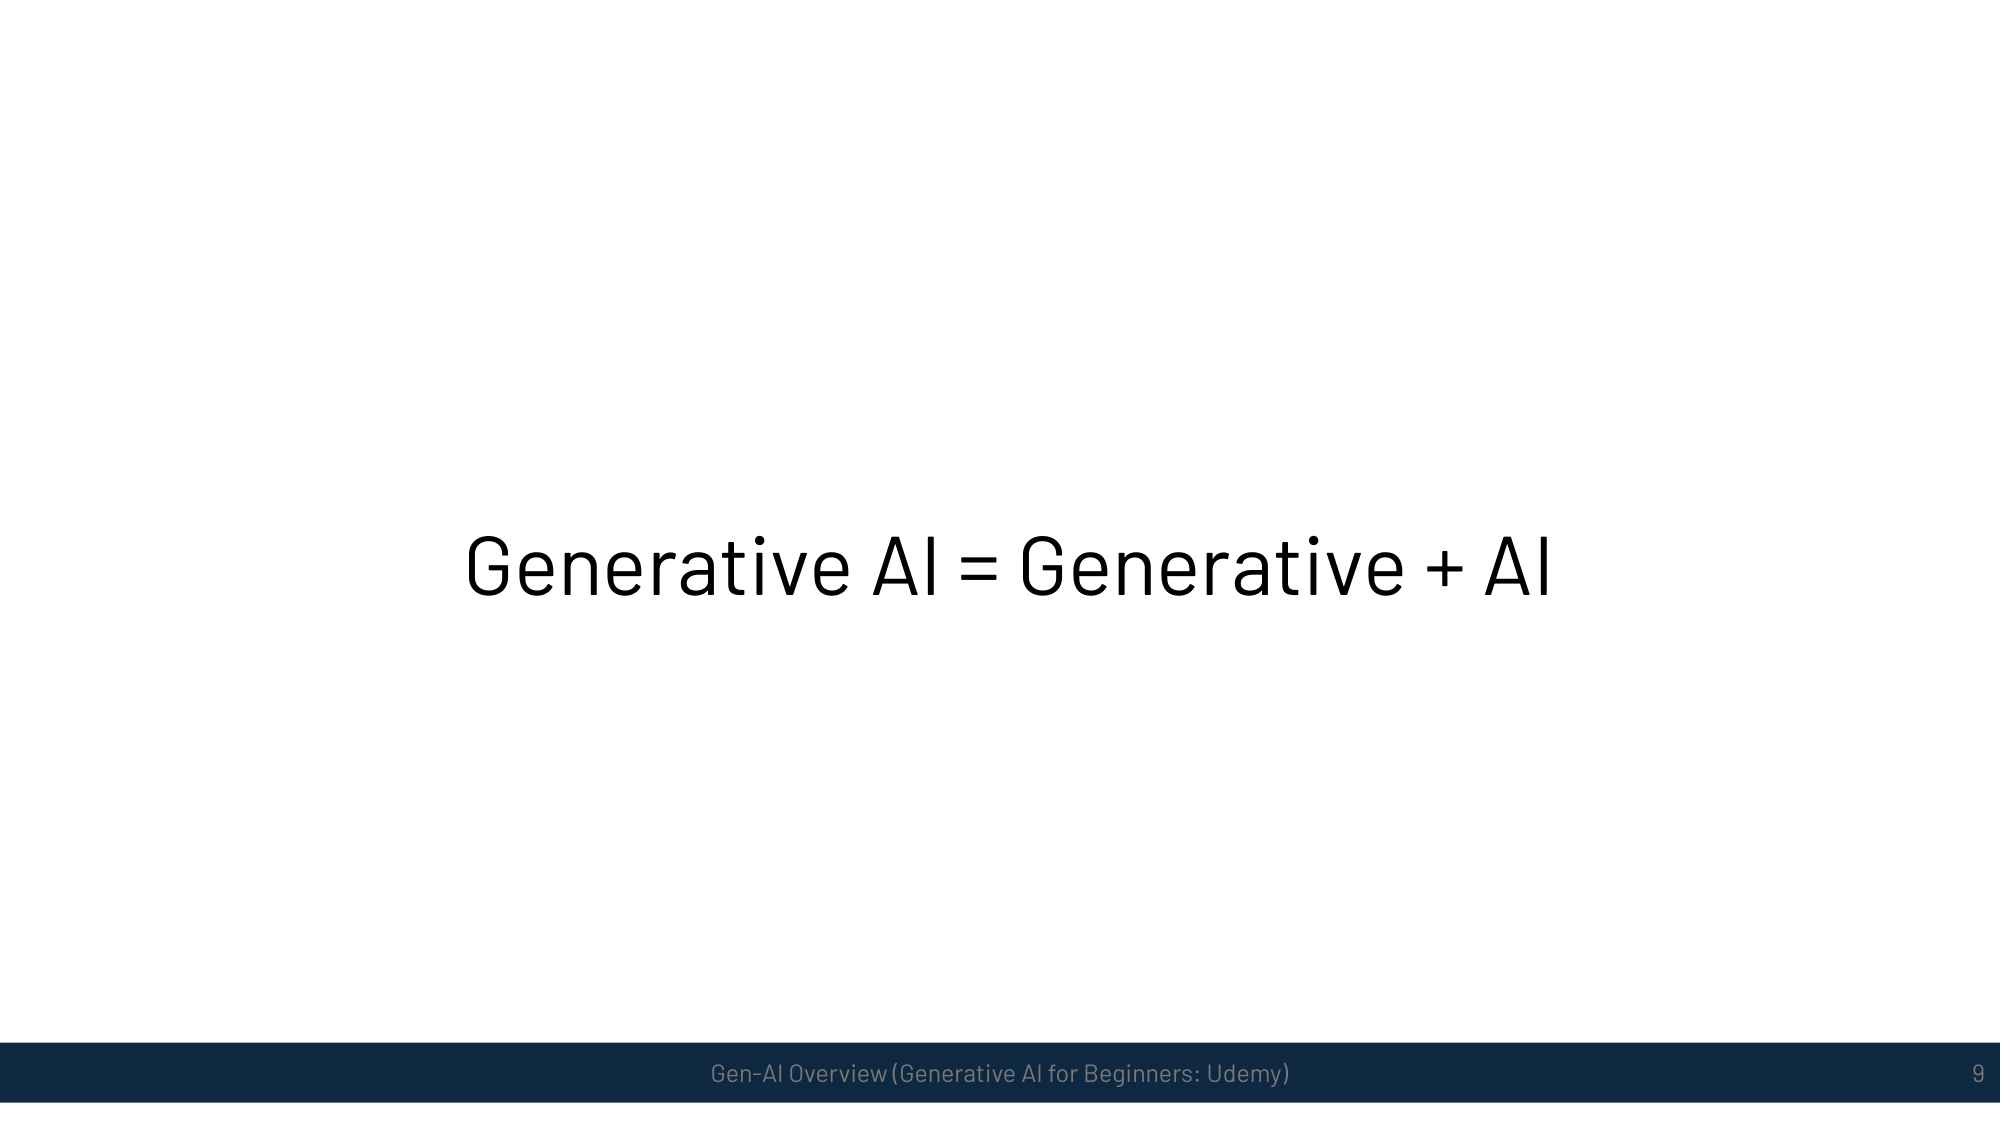

Generative AI = Generative + AI
Gen-AI Overview (Generative AI for Beginners: Udemy)
9